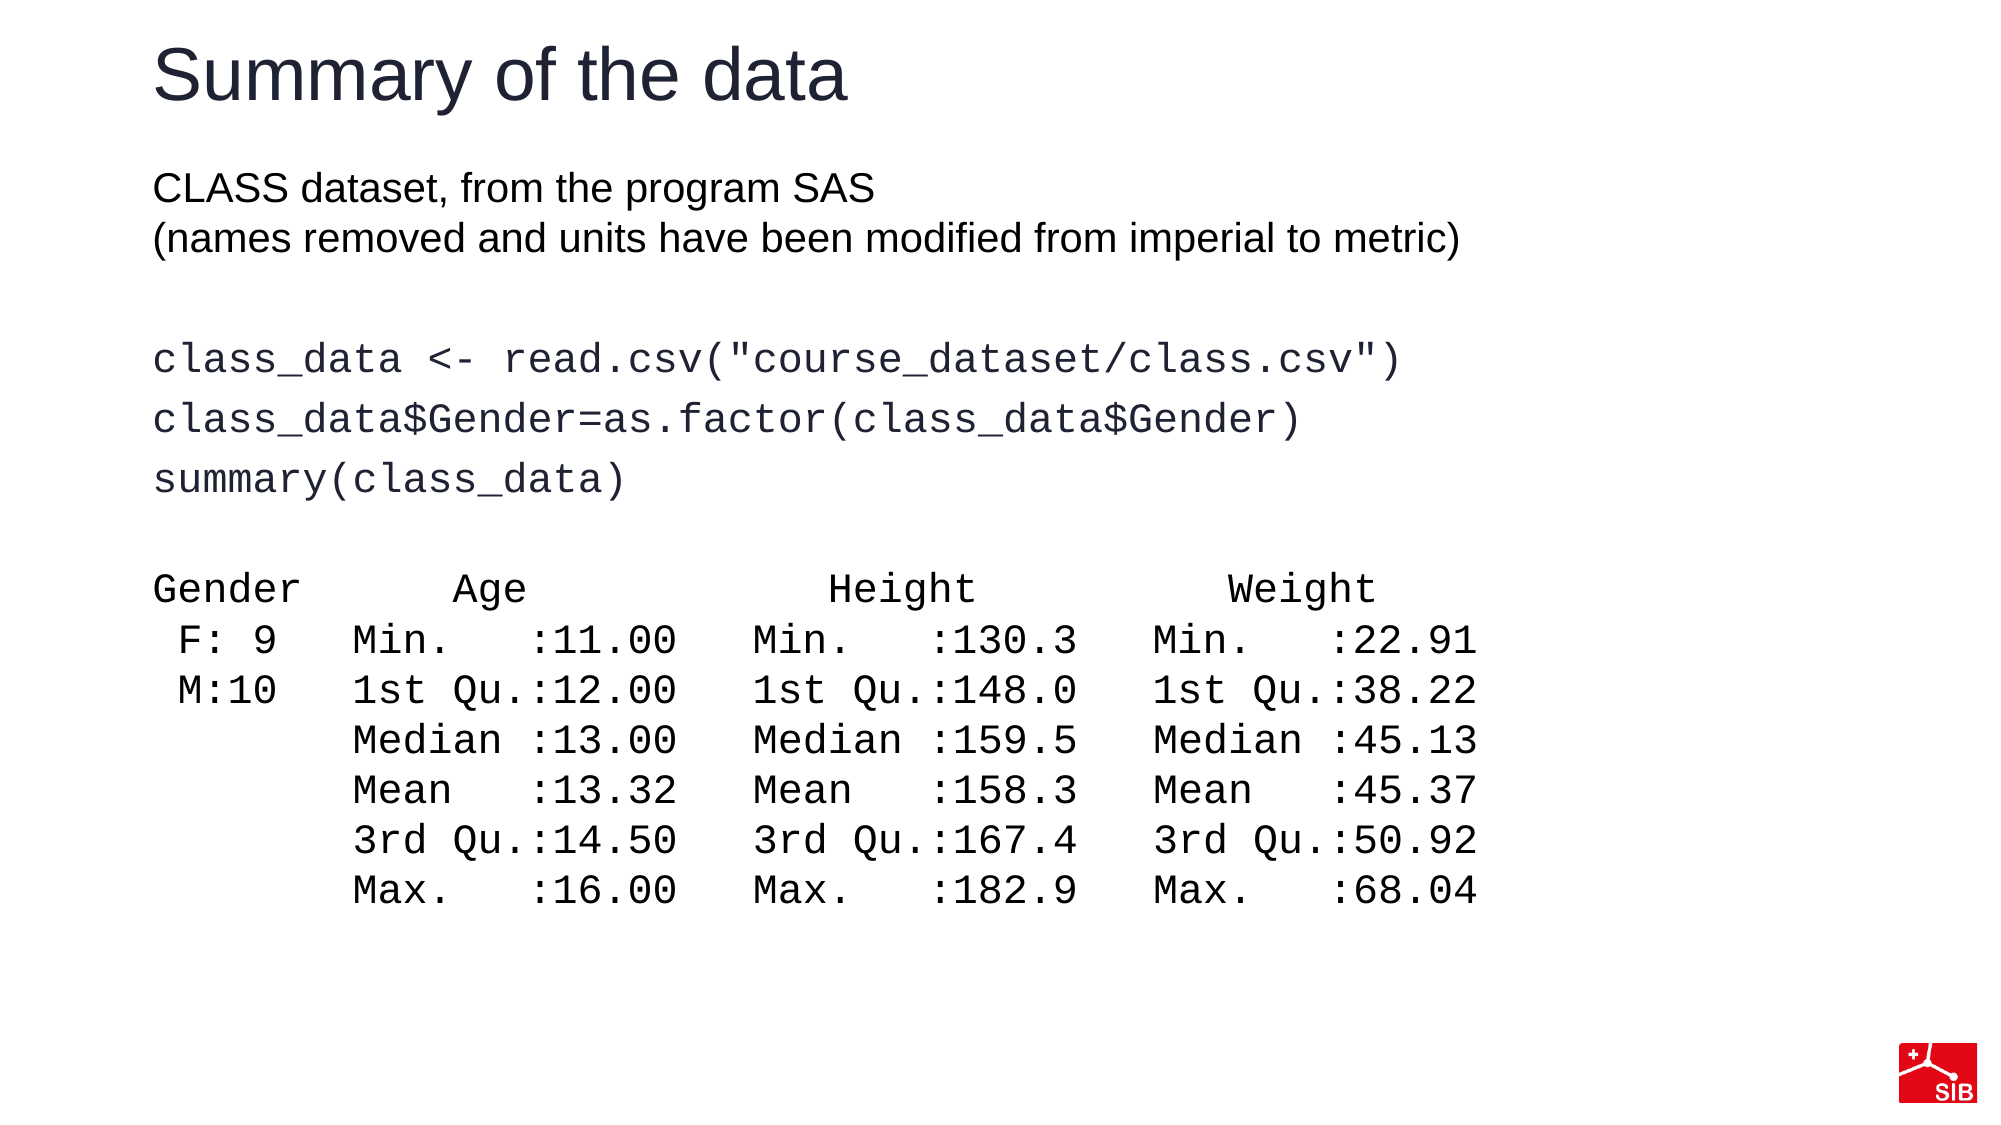

# Summary of the data
CLASS dataset, from the program SAS
(names removed and units have been modified from imperial to metric)

class_data <- read.csv("course_dataset/class.csv")
class_data$Gender=as.factor(class_data$Gender)
summary(class_data)

Gender      Age            Height          Weight
 F: 9   Min.   :11.00   Min.   :130.3   Min.   :22.91
 M:10   1st Qu.:12.00   1st Qu.:148.0   1st Qu.:38.22
        Median :13.00   Median :159.5   Median :45.13
        Mean   :13.32   Mean   :158.3   Mean   :45.37
        3rd Qu.:14.50   3rd Qu.:167.4   3rd Qu.:50.92
        Max.   :16.00   Max.   :182.9   Max.   :68.04